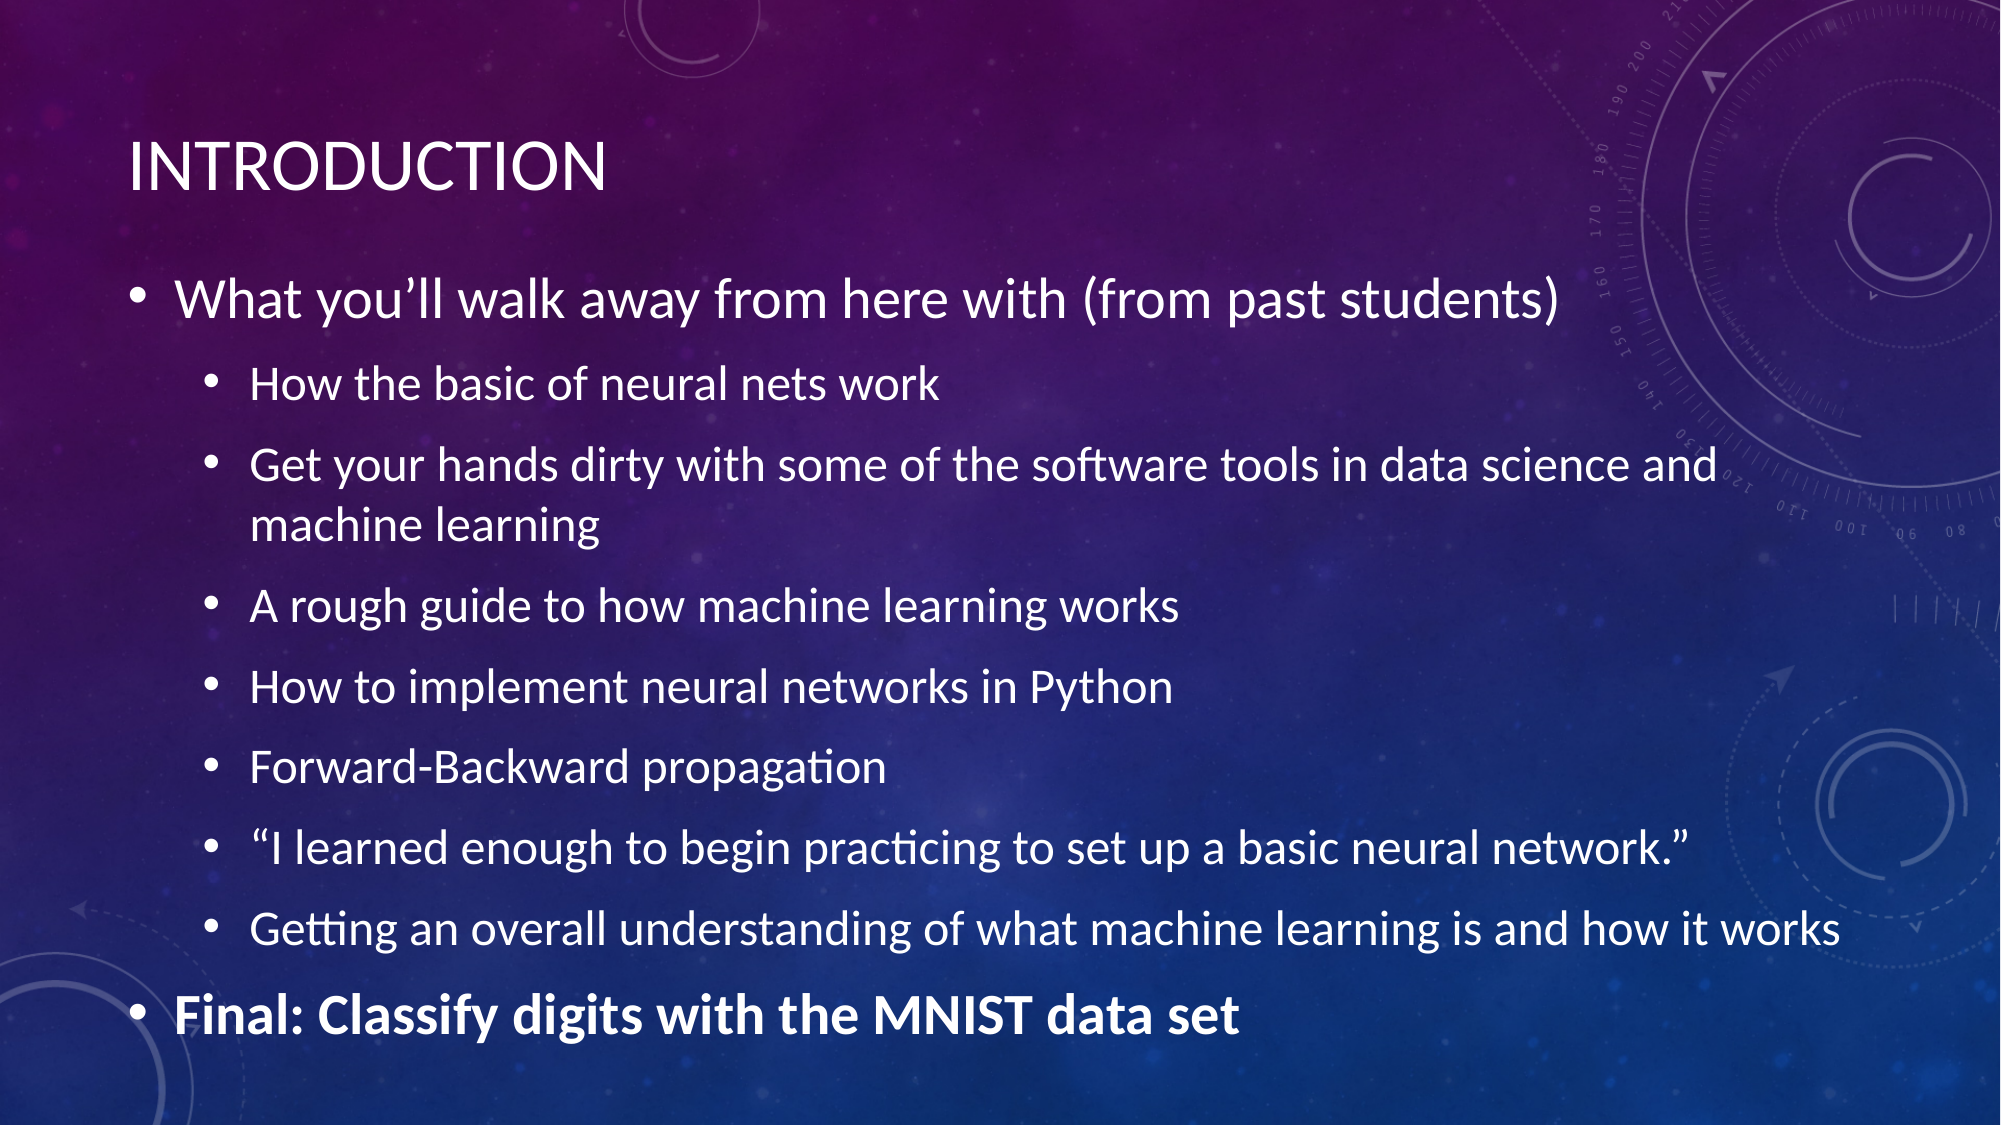

# Introduction
What you’ll walk away from here with (from past students)
How the basic of neural nets work
Get your hands dirty with some of the software tools in data science and machine learning
A rough guide to how machine learning works
How to implement neural networks in Python
Forward-Backward propagation
“I learned enough to begin practicing to set up a basic neural network.”
Getting an overall understanding of what machine learning is and how it works
Final: Classify digits with the MNIST data set